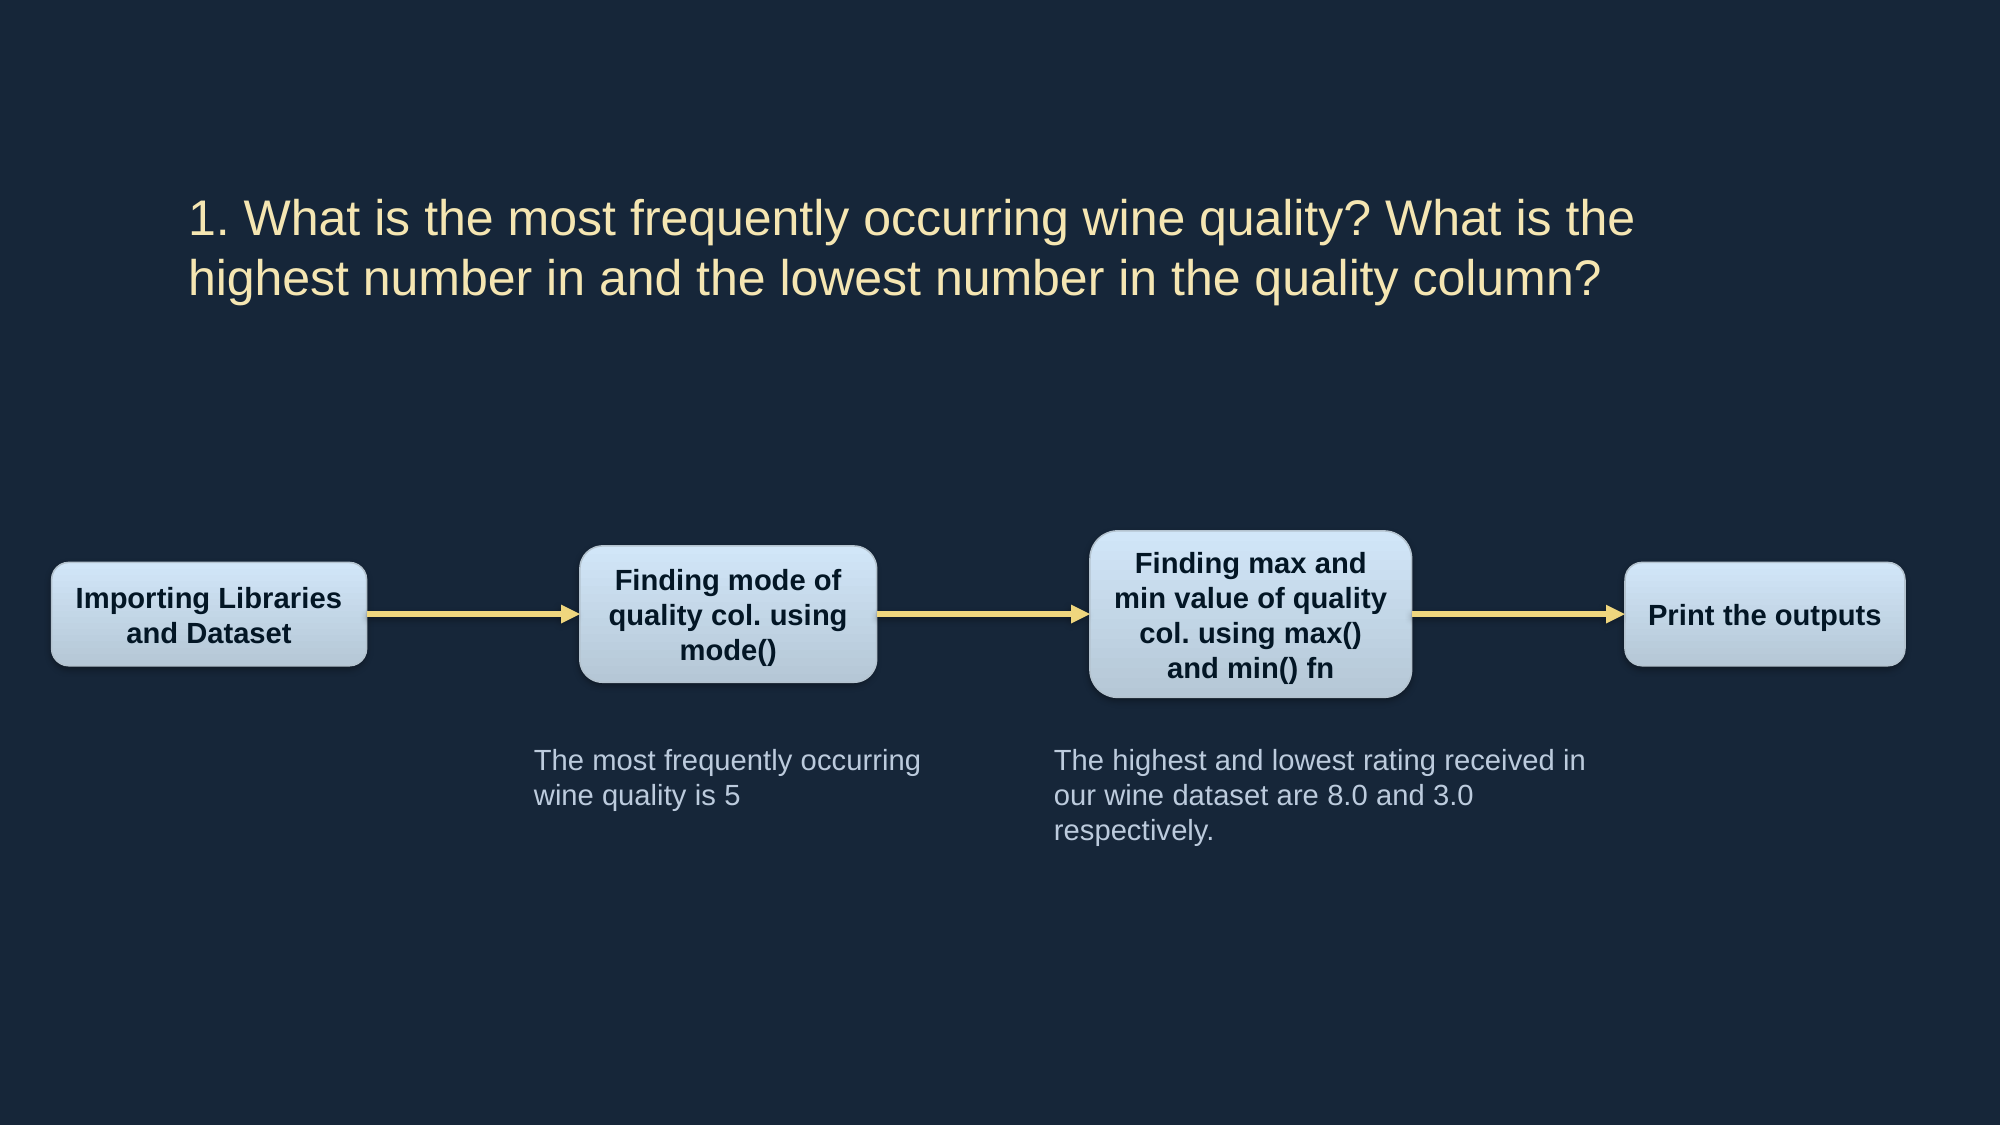

1. What is the most frequently occurring wine quality? What is the highest number in and the lowest number in the quality column?
Finding max and min value of quality col. using max() and min() fn
Finding mode of quality col. using mode()
Importing Libraries and Dataset
Print the outputs
The most frequently occurring wine quality is 5
The highest and lowest rating received in our wine dataset are 8.0 and 3.0 respectively.